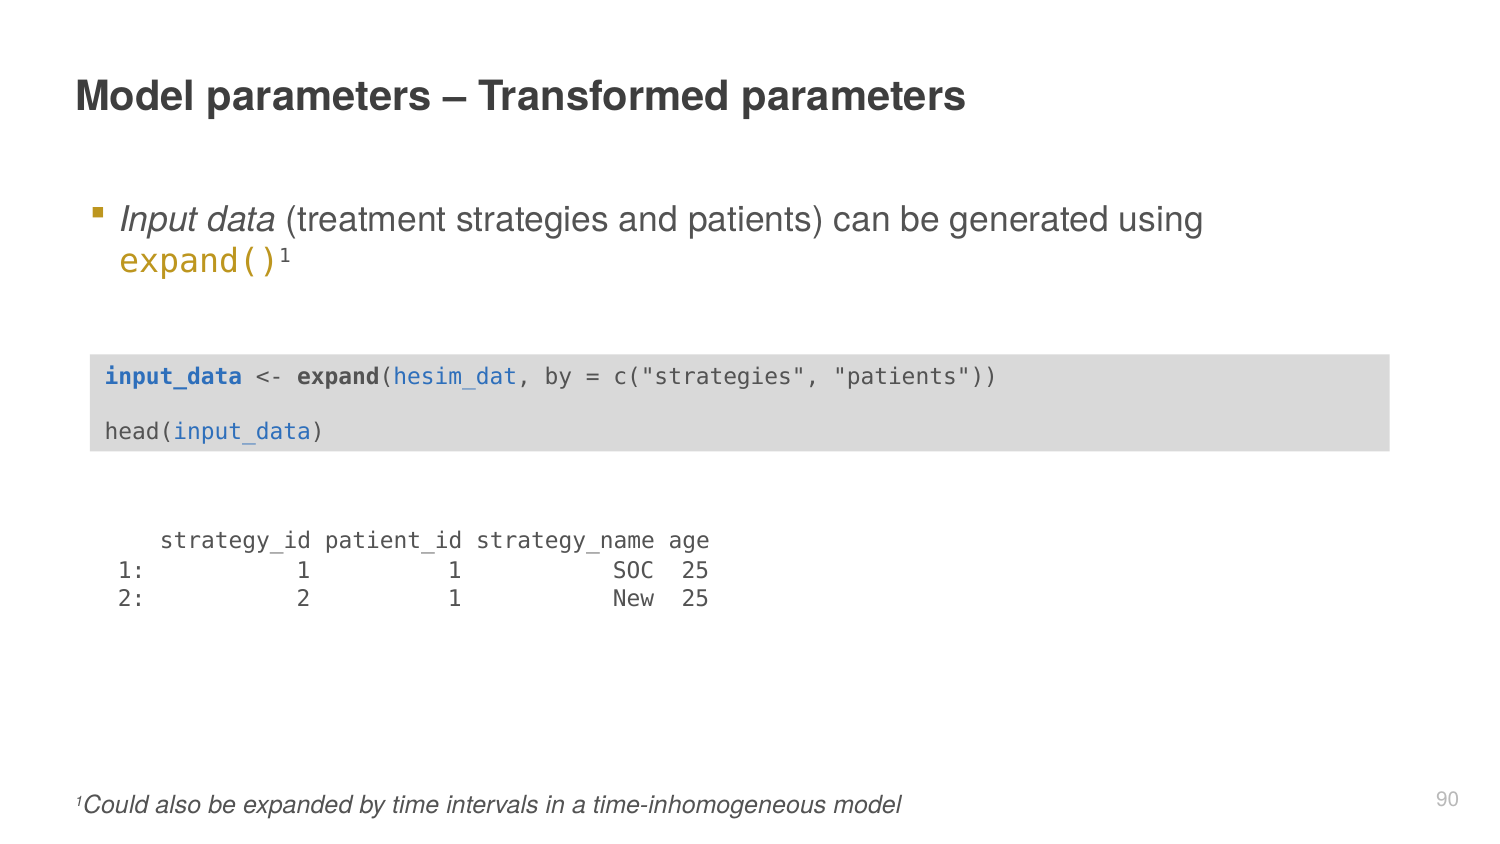

# Model parameters – Transformed parameters
Input data (treatment strategies and patients) can be generated using expand()1
input_data <- expand(hesim_dat, by = c("strategies", "patients"))

head(input_data)
    strategy_id patient_id strategy_name age
1:           1          1           SOC  25
2:           2          1           New  25
90
1Could also be expanded by time intervals in a time-inhomogeneous model